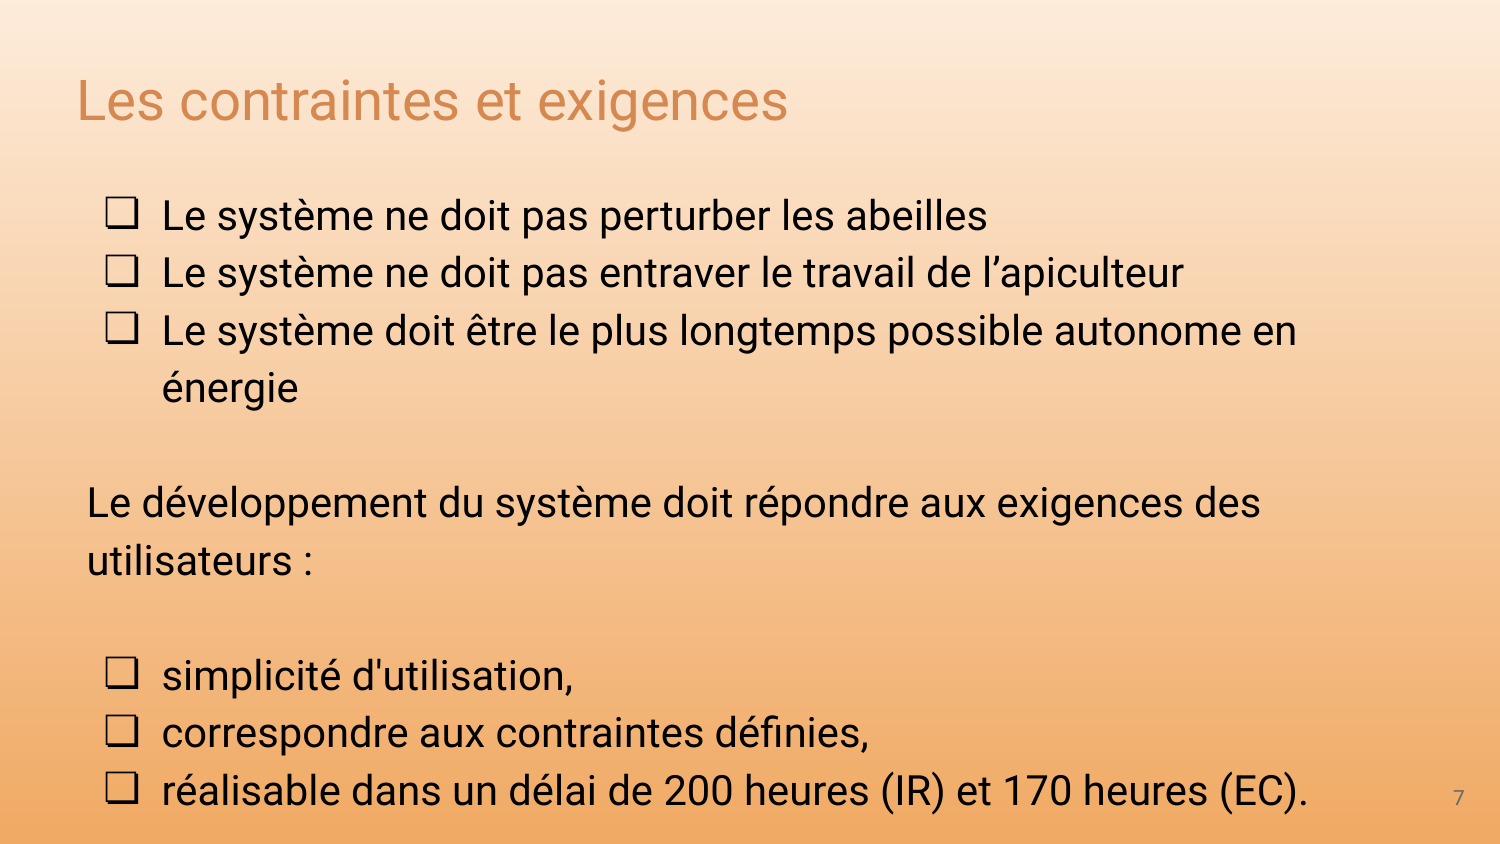

Les contraintes et exigences
Le système ne doit pas perturber les abeilles
Le système ne doit pas entraver le travail de l’apiculteur
Le système doit être le plus longtemps possible autonome en énergie

Le développement du système doit répondre aux exigences des utilisateurs :

simplicité d'utilisation,
correspondre aux contraintes définies,
réalisable dans un délai de 200 heures (IR) et 170 heures (EC).
7